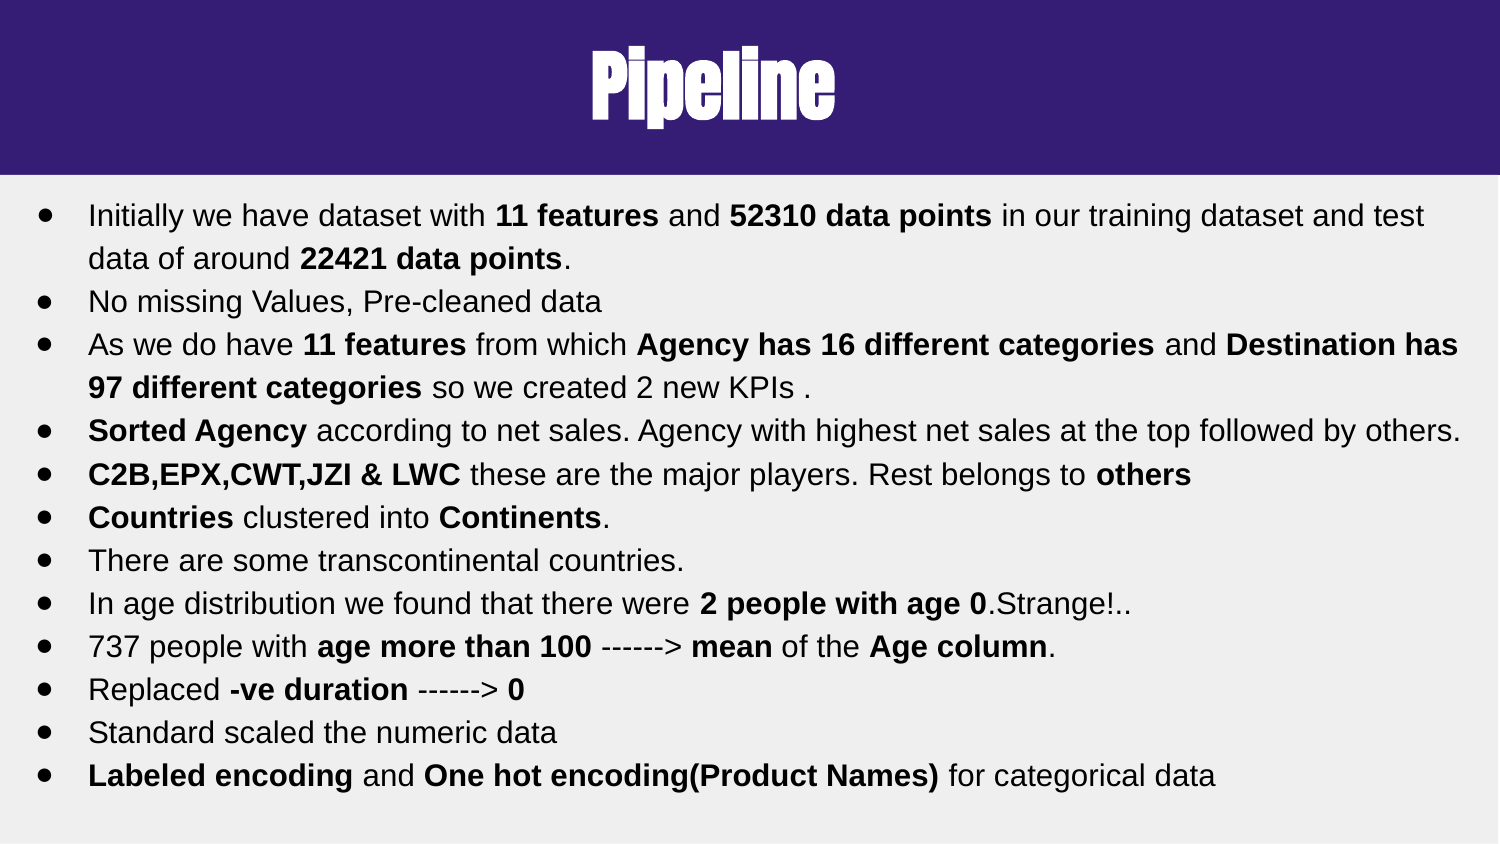

# Pipeline
Initially we have dataset with 11 features and 52310 data points in our training dataset and test data of around 22421 data points.
No missing Values, Pre-cleaned data
As we do have 11 features from which Agency has 16 different categories and Destination has 97 different categories so we created 2 new KPIs .
Sorted Agency according to net sales. Agency with highest net sales at the top followed by others.
C2B,EPX,CWT,JZI & LWC these are the major players. Rest belongs to others
Countries clustered into Continents.
There are some transcontinental countries.
In age distribution we found that there were 2 people with age 0.Strange!..
737 people with age more than 100 ------> mean of the Age column.
Replaced -ve duration ------> 0
Standard scaled the numeric data
Labeled encoding and One hot encoding(Product Names) for categorical data